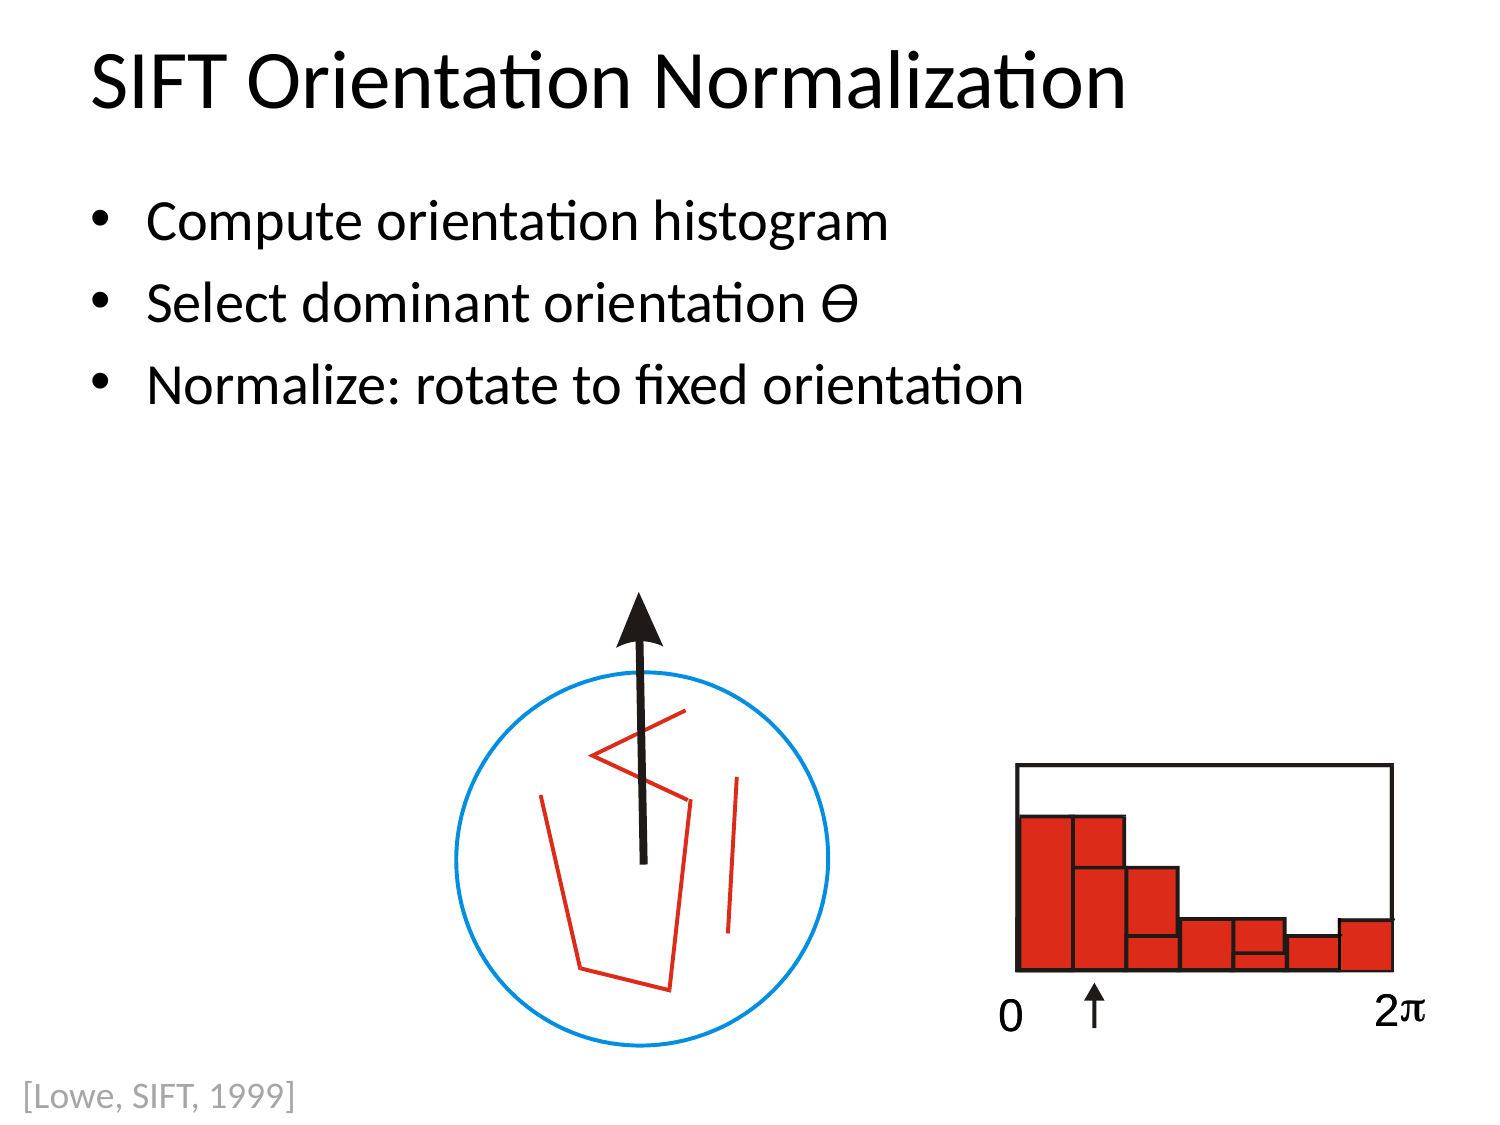

# SIFT Orientation Normalization
Compute orientation histogram
Select dominant orientation ϴ
Normalize: rotate to fixed orientation

π
2
0

π
2
0

T. Tuytelaars, B. Leibe
[Lowe, SIFT, 1999]